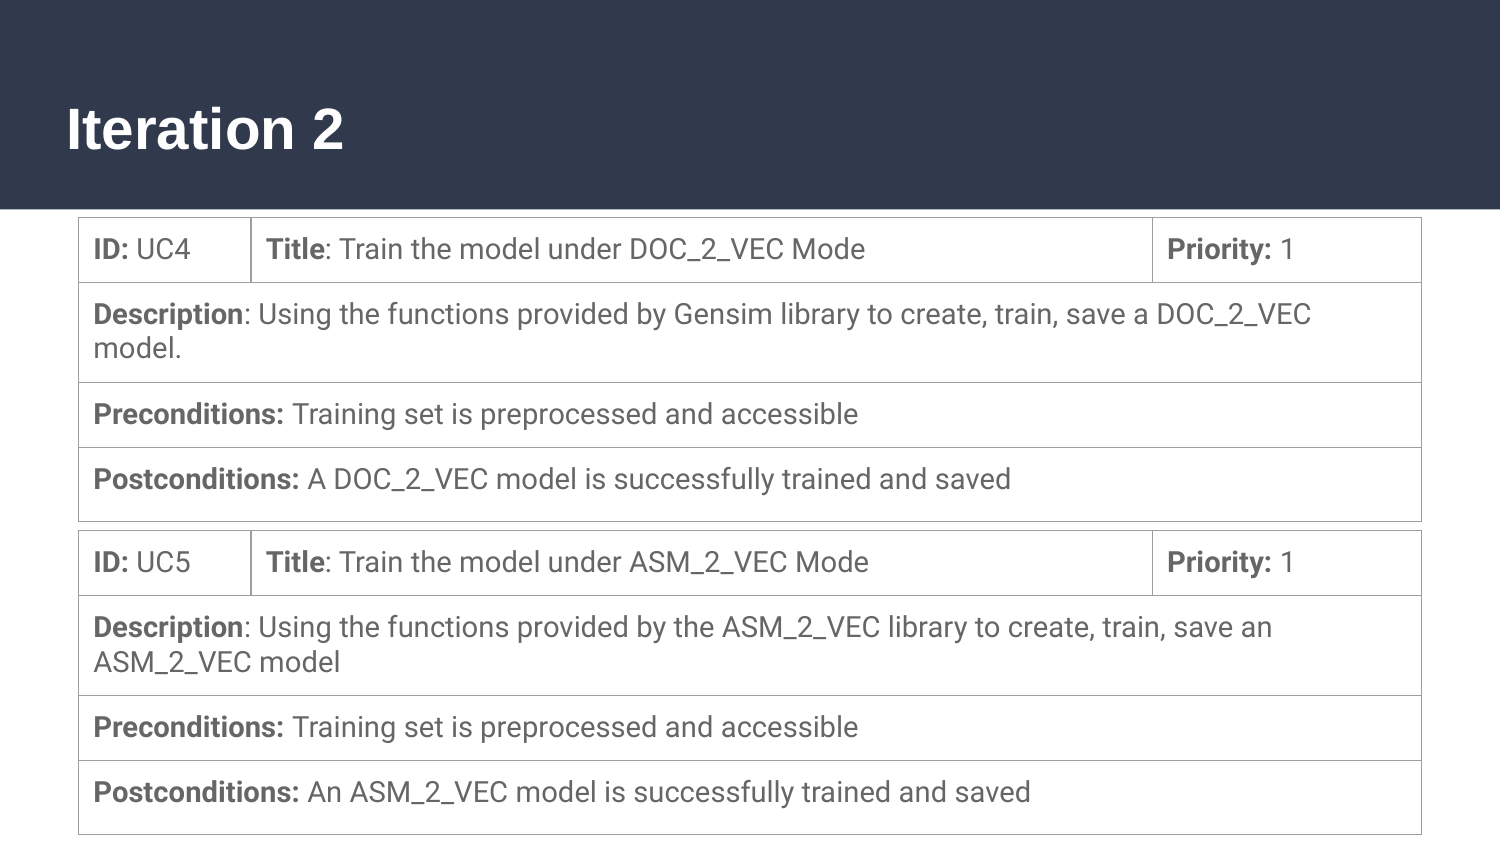

# Iteration 2
| ID: UC4 | Title: Train the model under DOC\_2\_VEC Mode |  |  | Priority: 1 |
| --- | --- | --- | --- | --- |
| Description: Using the functions provided by Gensim library to create, train, save a DOC\_2\_VEC model. |  |  |  |  |
| Preconditions: Training set is preprocessed and accessible |  |  |  |  |
| Postconditions: A DOC\_2\_VEC model is successfully trained and saved |  |  |  |  |
| ID: UC5 | Title: Train the model under ASM\_2\_VEC Mode |  |  | Priority: 1 |
| --- | --- | --- | --- | --- |
| Description: Using the functions provided by the ASM\_2\_VEC library to create, train, save an ASM\_2\_VEC model |  |  |  |  |
| Preconditions: Training set is preprocessed and accessible |  |  |  |  |
| Postconditions: An ASM\_2\_VEC model is successfully trained and saved |  |  |  |  |